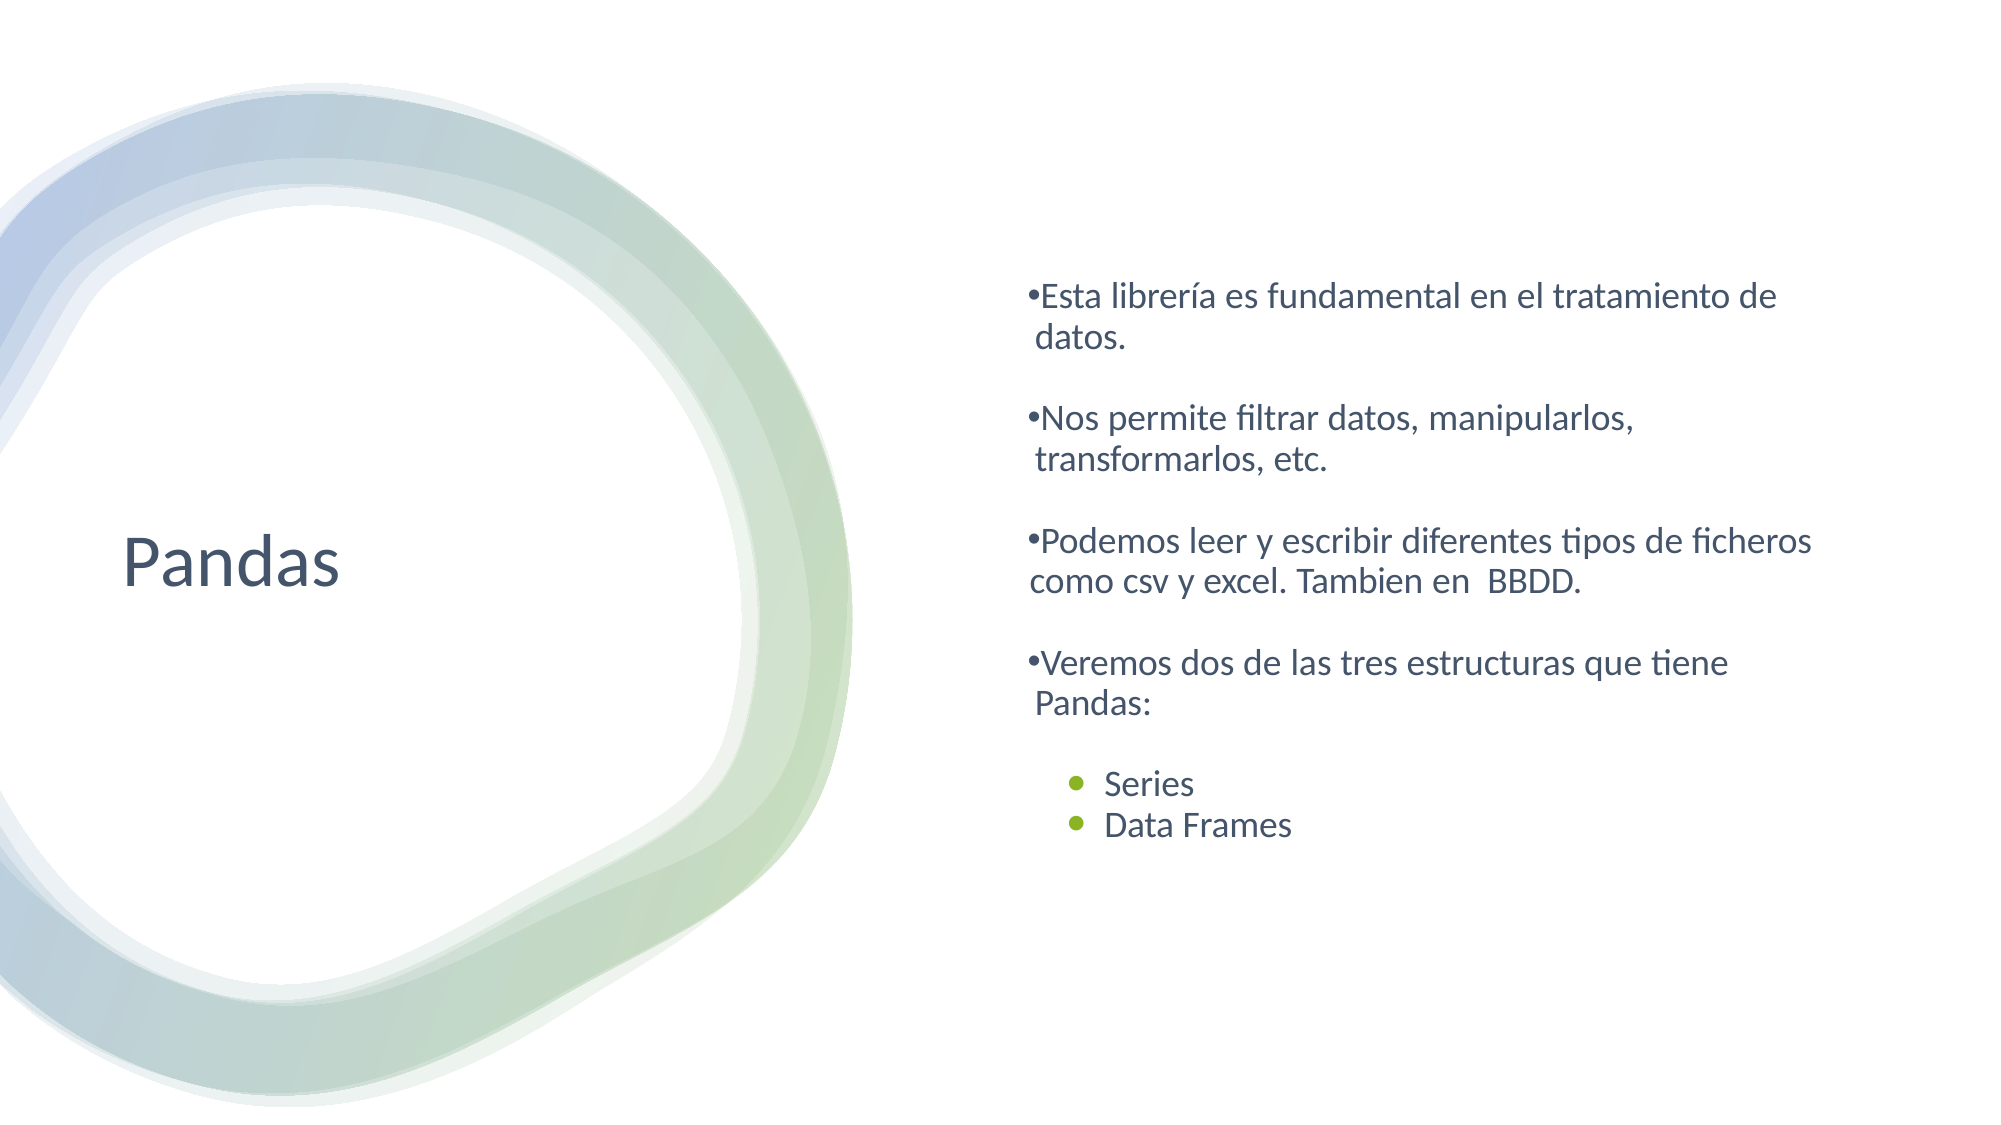

Esta librería es fundamental en el tratamiento de datos.

Nos permite filtrar datos, manipularlos, transformarlos, etc.

Podemos leer y escribir diferentes tipos de ficheros como csv y excel. Tambien en  BBDD.

Veremos dos de las tres estructuras que tiene Pandas:

Series
Data Frames
# Pandas